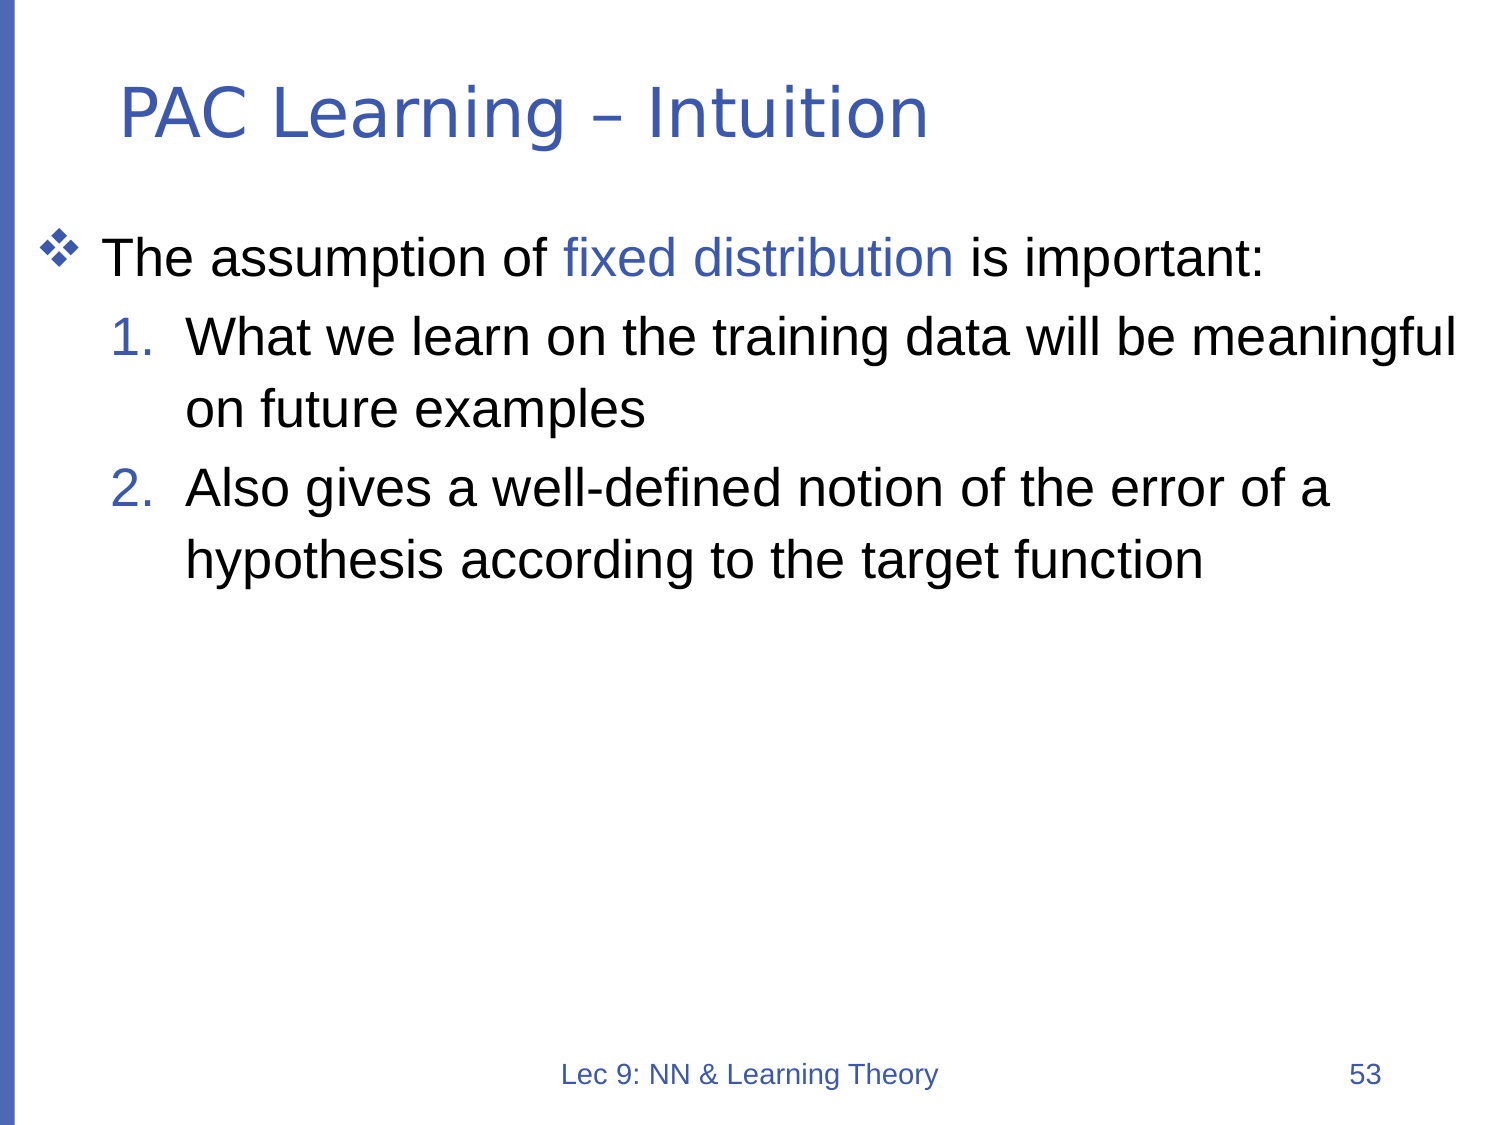

# PAC Learning – Intuition
The assumption of fixed distribution is important:
What we learn on the training data will be meaningful on future examples
Also gives a well-defined notion of the error of a hypothesis according to the target function
Lec 9: NN & Learning Theory
53